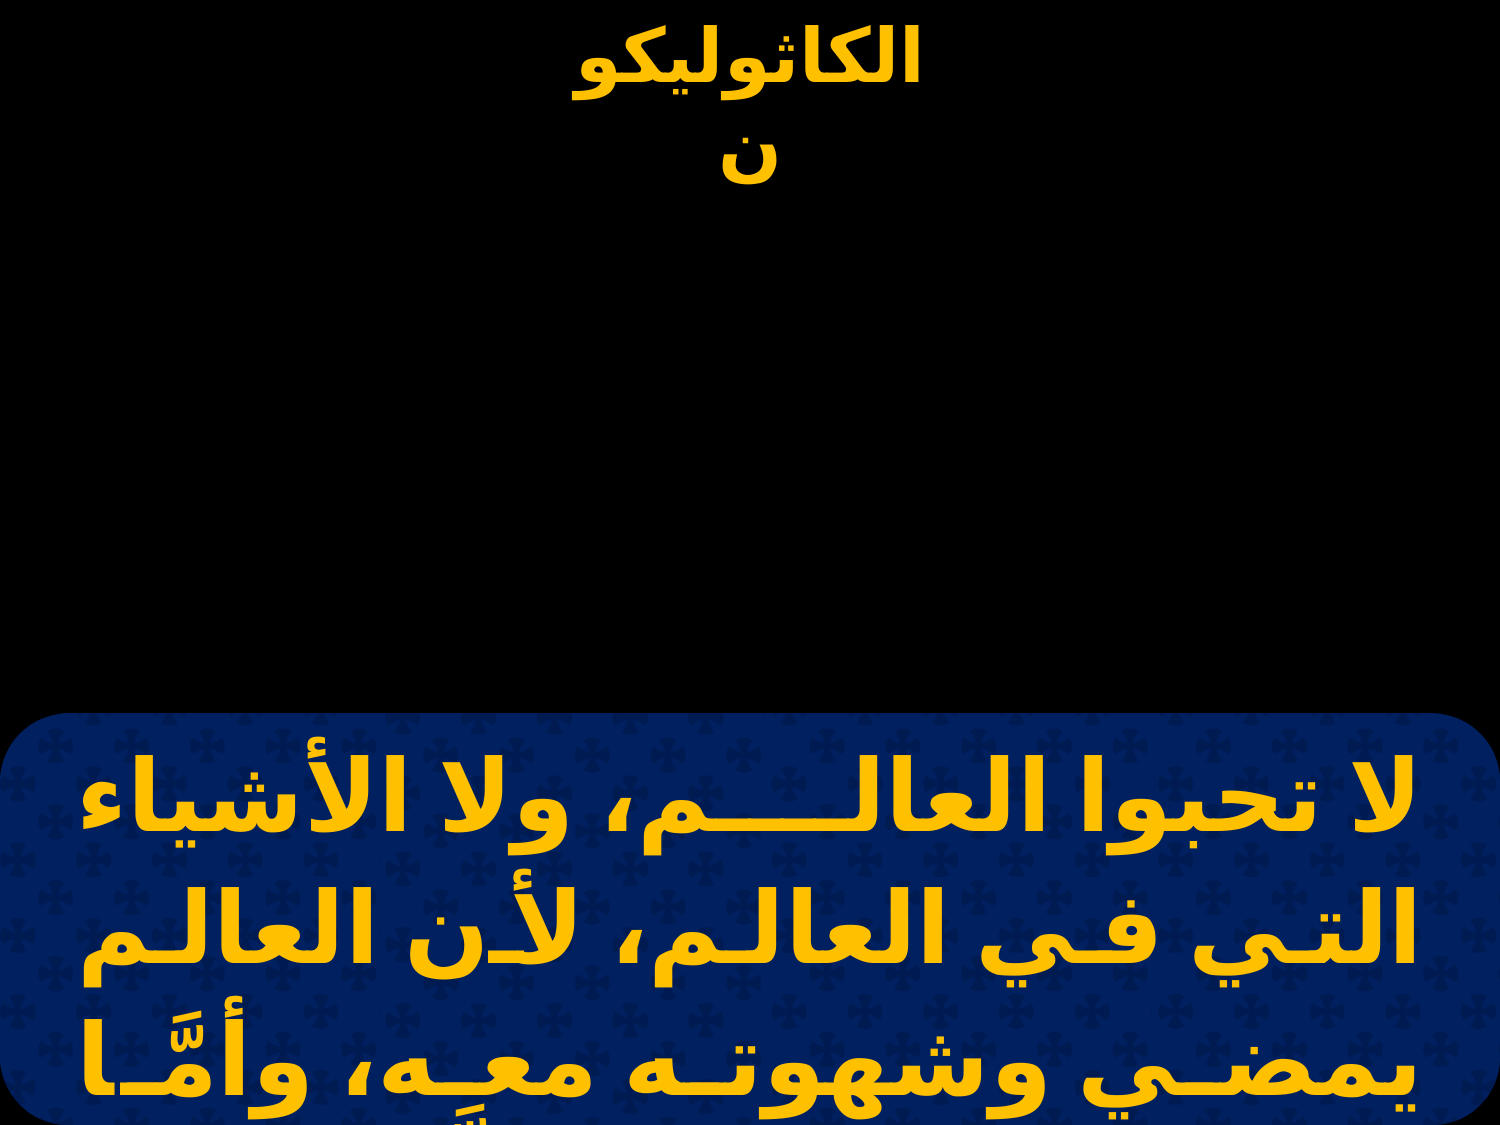

# لا تحبوا العالم، ولا الأشياء التي في العالم، لأن العالم يمضي وشهوته معه، وأمَّا من يعمل مشيئة اللَّـه فإنَّهُ يبقى إلى الأبد.